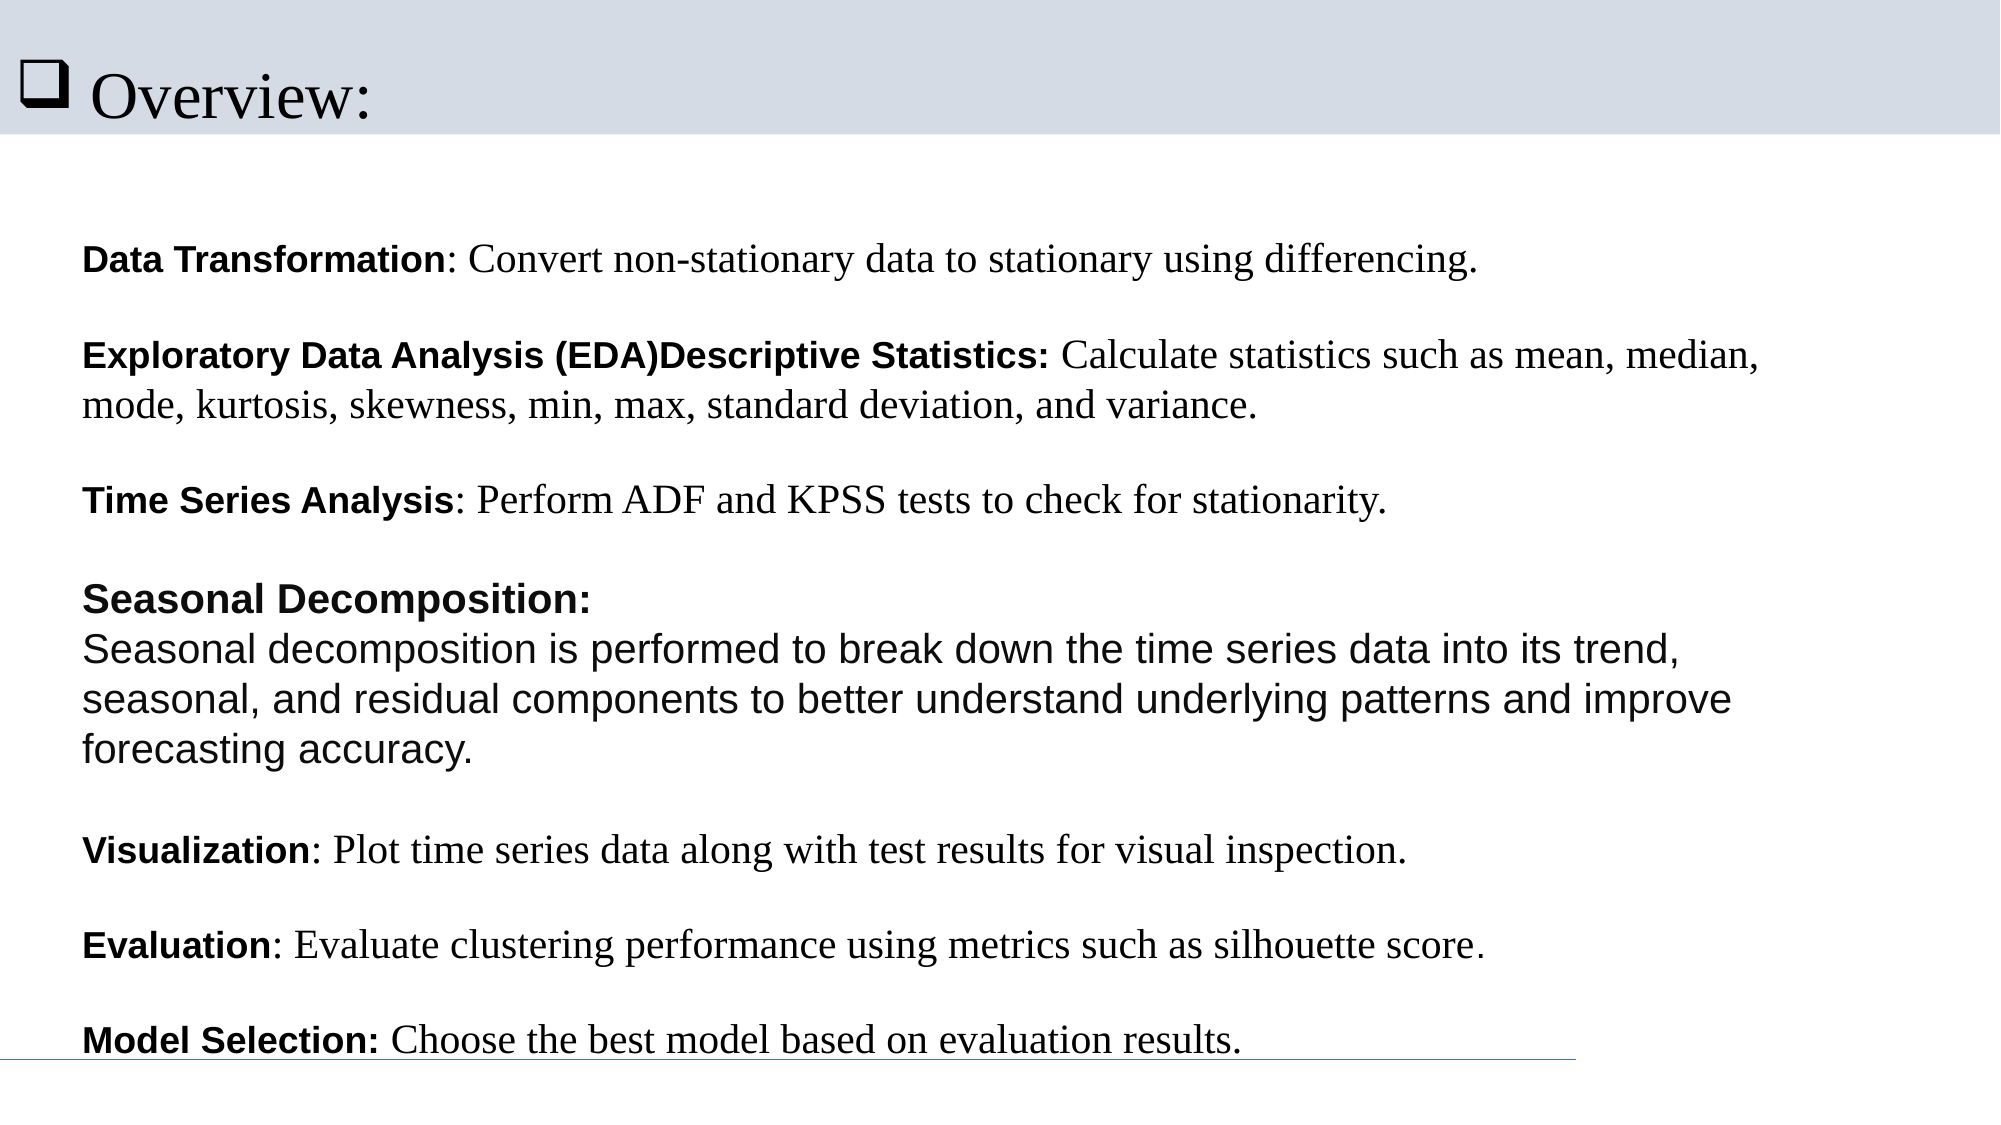

# Overview:
Data Transformation: Convert non-stationary data to stationary using differencing.

Exploratory Data Analysis (EDA)Descriptive Statistics: Calculate statistics such as mean, median, mode, kurtosis, skewness, min, max, standard deviation, and variance.

Time Series Analysis: Perform ADF and KPSS tests to check for stationarity.

Seasonal Decomposition:
Seasonal decomposition is performed to break down the time series data into its trend, seasonal, and residual components to better understand underlying patterns and improve forecasting accuracy.

Visualization: Plot time series data along with test results for visual inspection.

Evaluation: Evaluate clustering performance using metrics such as silhouette score.

Model Selection: Choose the best model based on evaluation results.